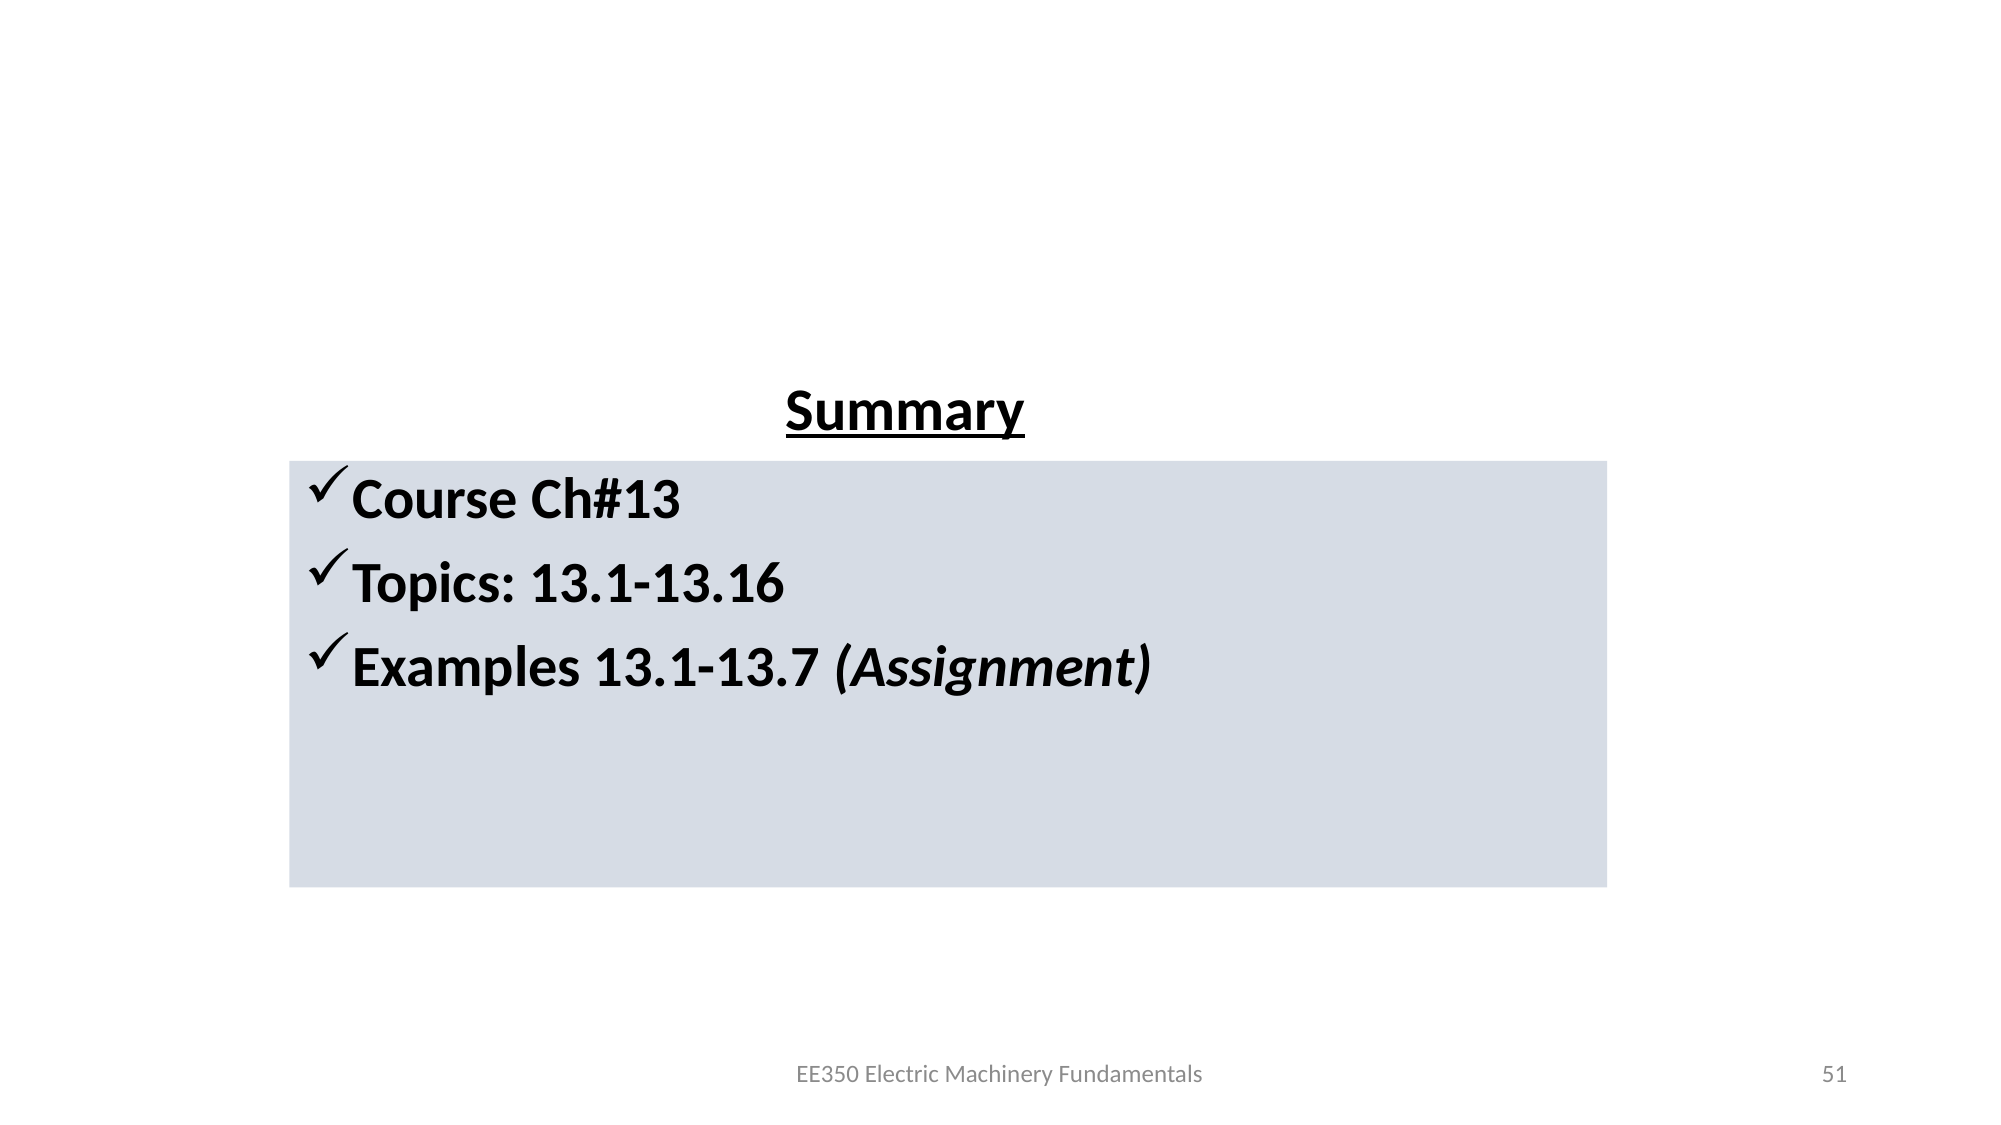

# Summary
Course Ch#13
Topics: 13.1-13.16
Examples 13.1-13.7 (Assignment)

EE350 Electric Machinery Fundamentals
51